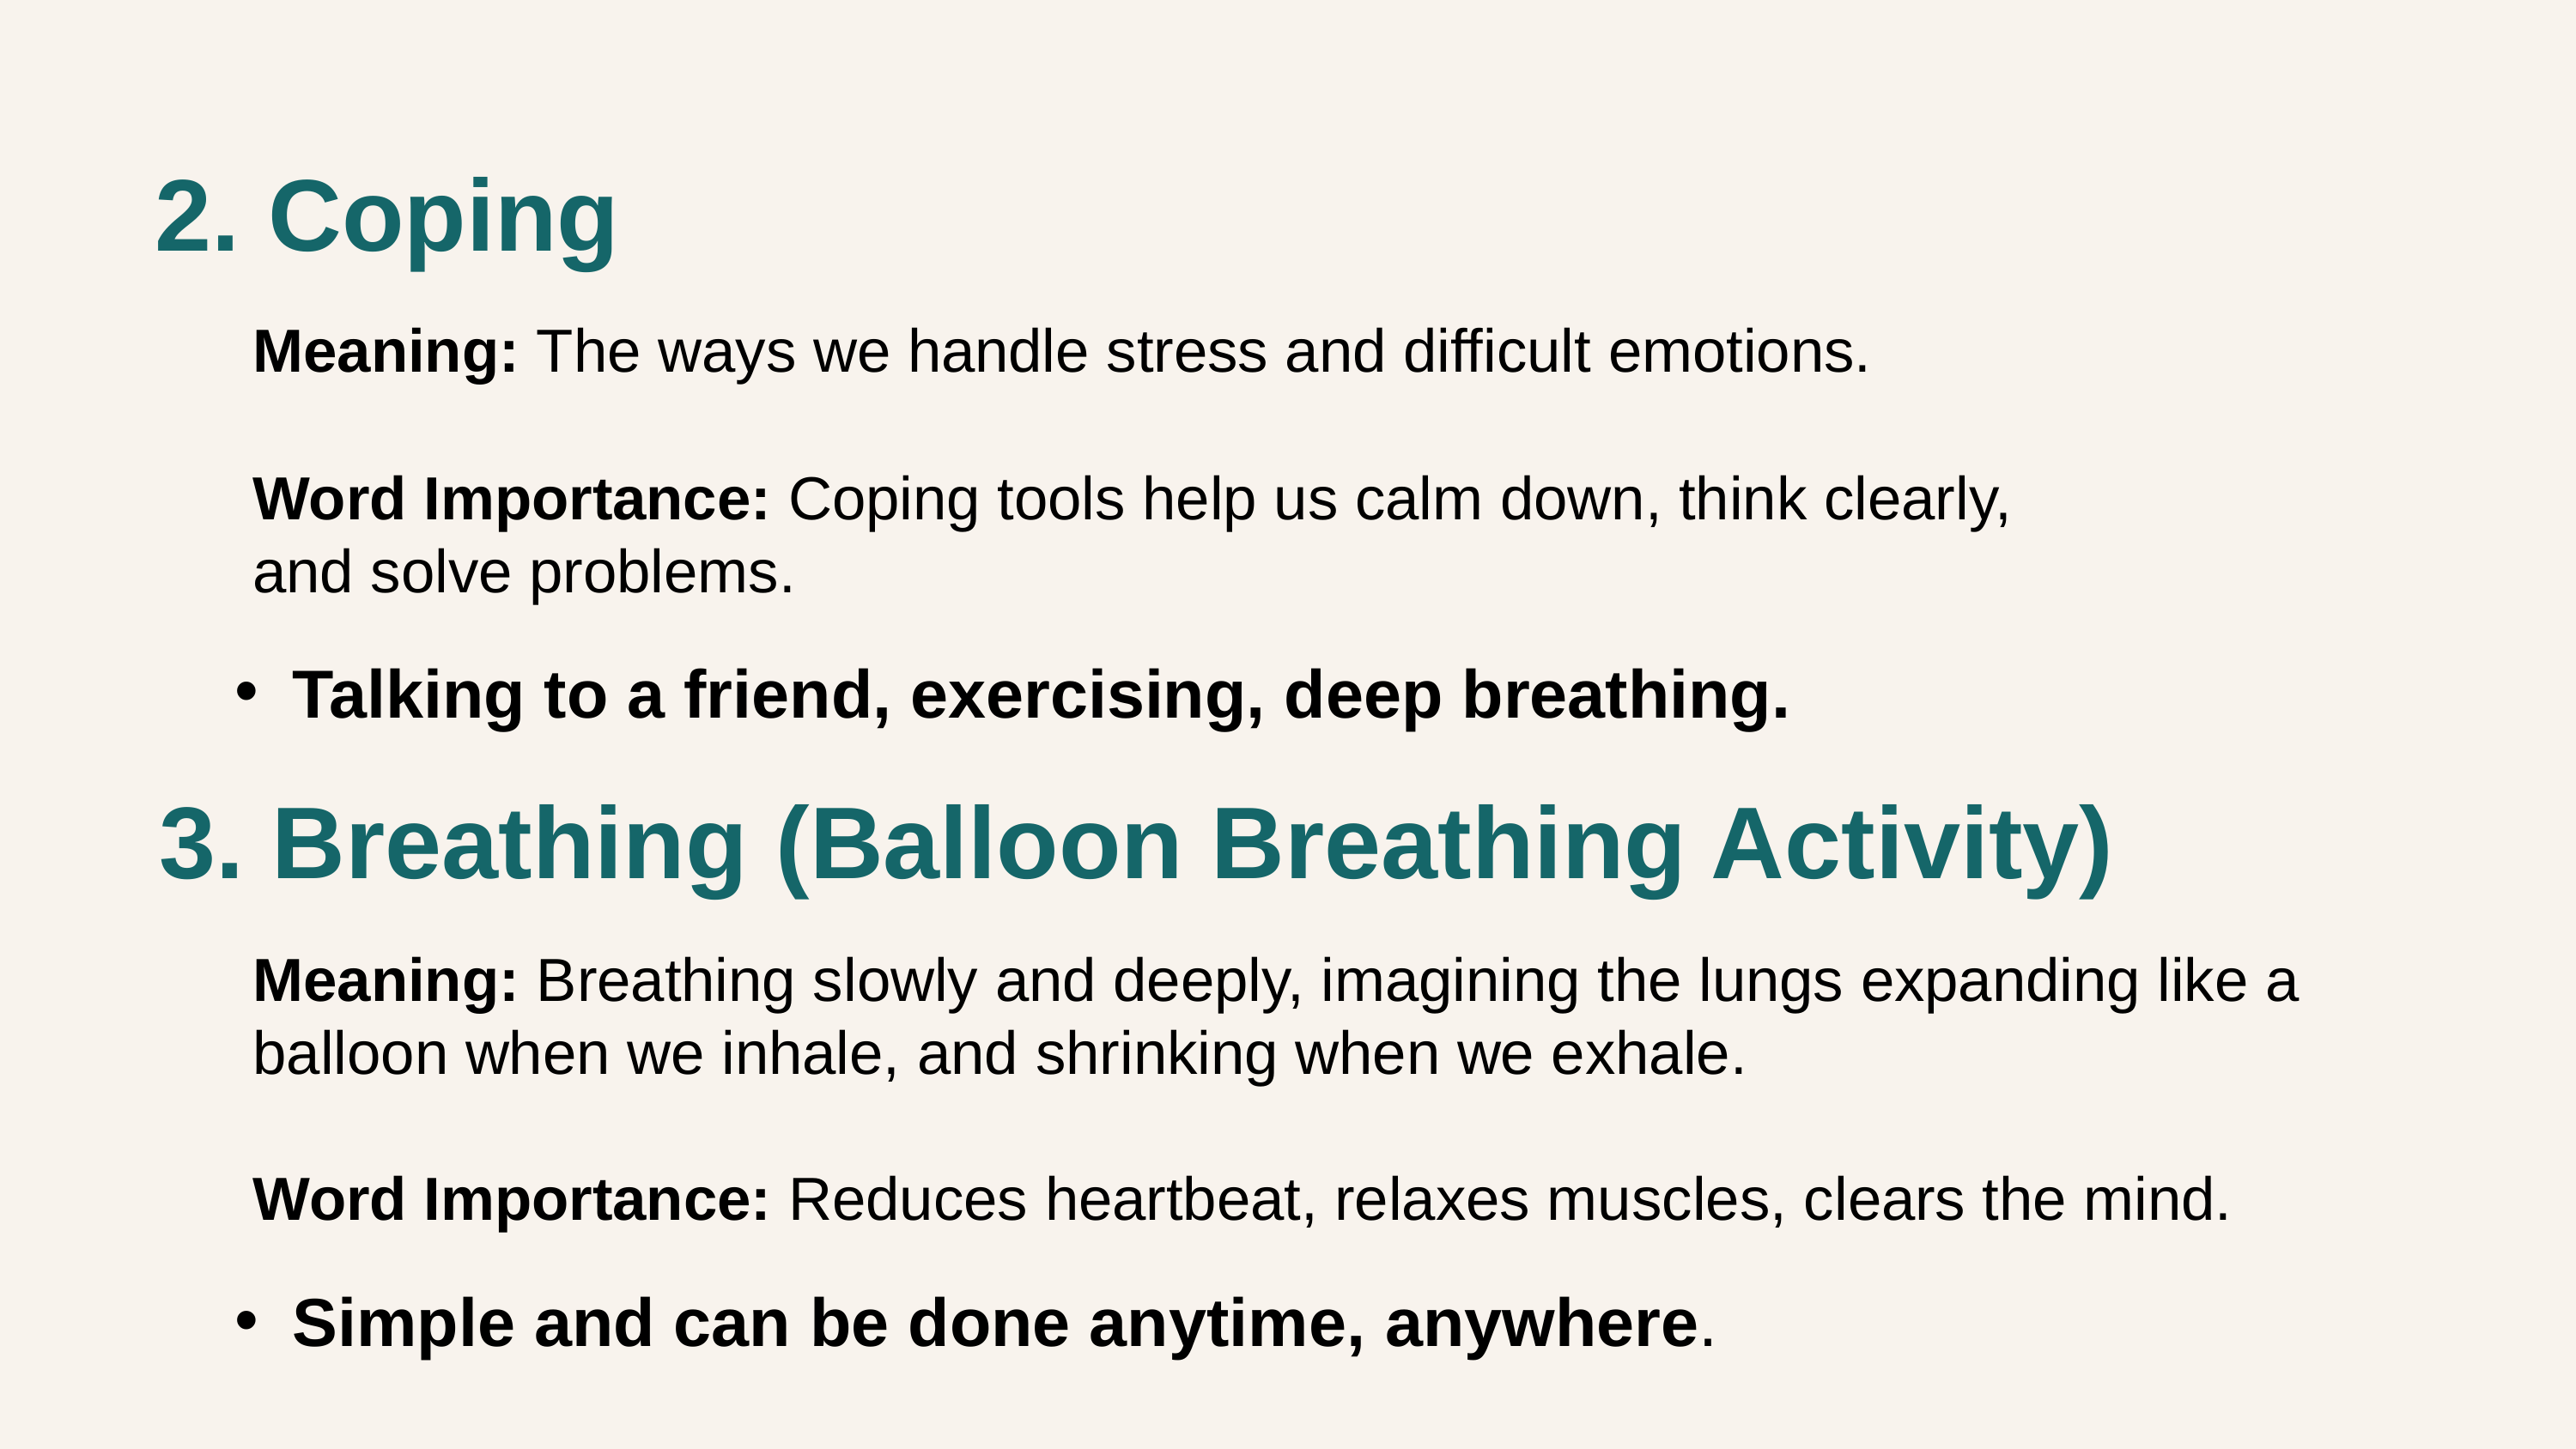

2. Coping
Meaning: The ways we handle stress and difficult emotions.

Word Importance: Coping tools help us calm down, think clearly, and solve problems.
Talking to a friend, exercising, deep breathing.
3. Breathing (Balloon Breathing Activity)
Meaning: Breathing slowly and deeply, imagining the lungs expanding like a balloon when we inhale, and shrinking when we exhale.

Word Importance: Reduces heartbeat, relaxes muscles, clears the mind.
Simple and can be done anytime, anywhere.